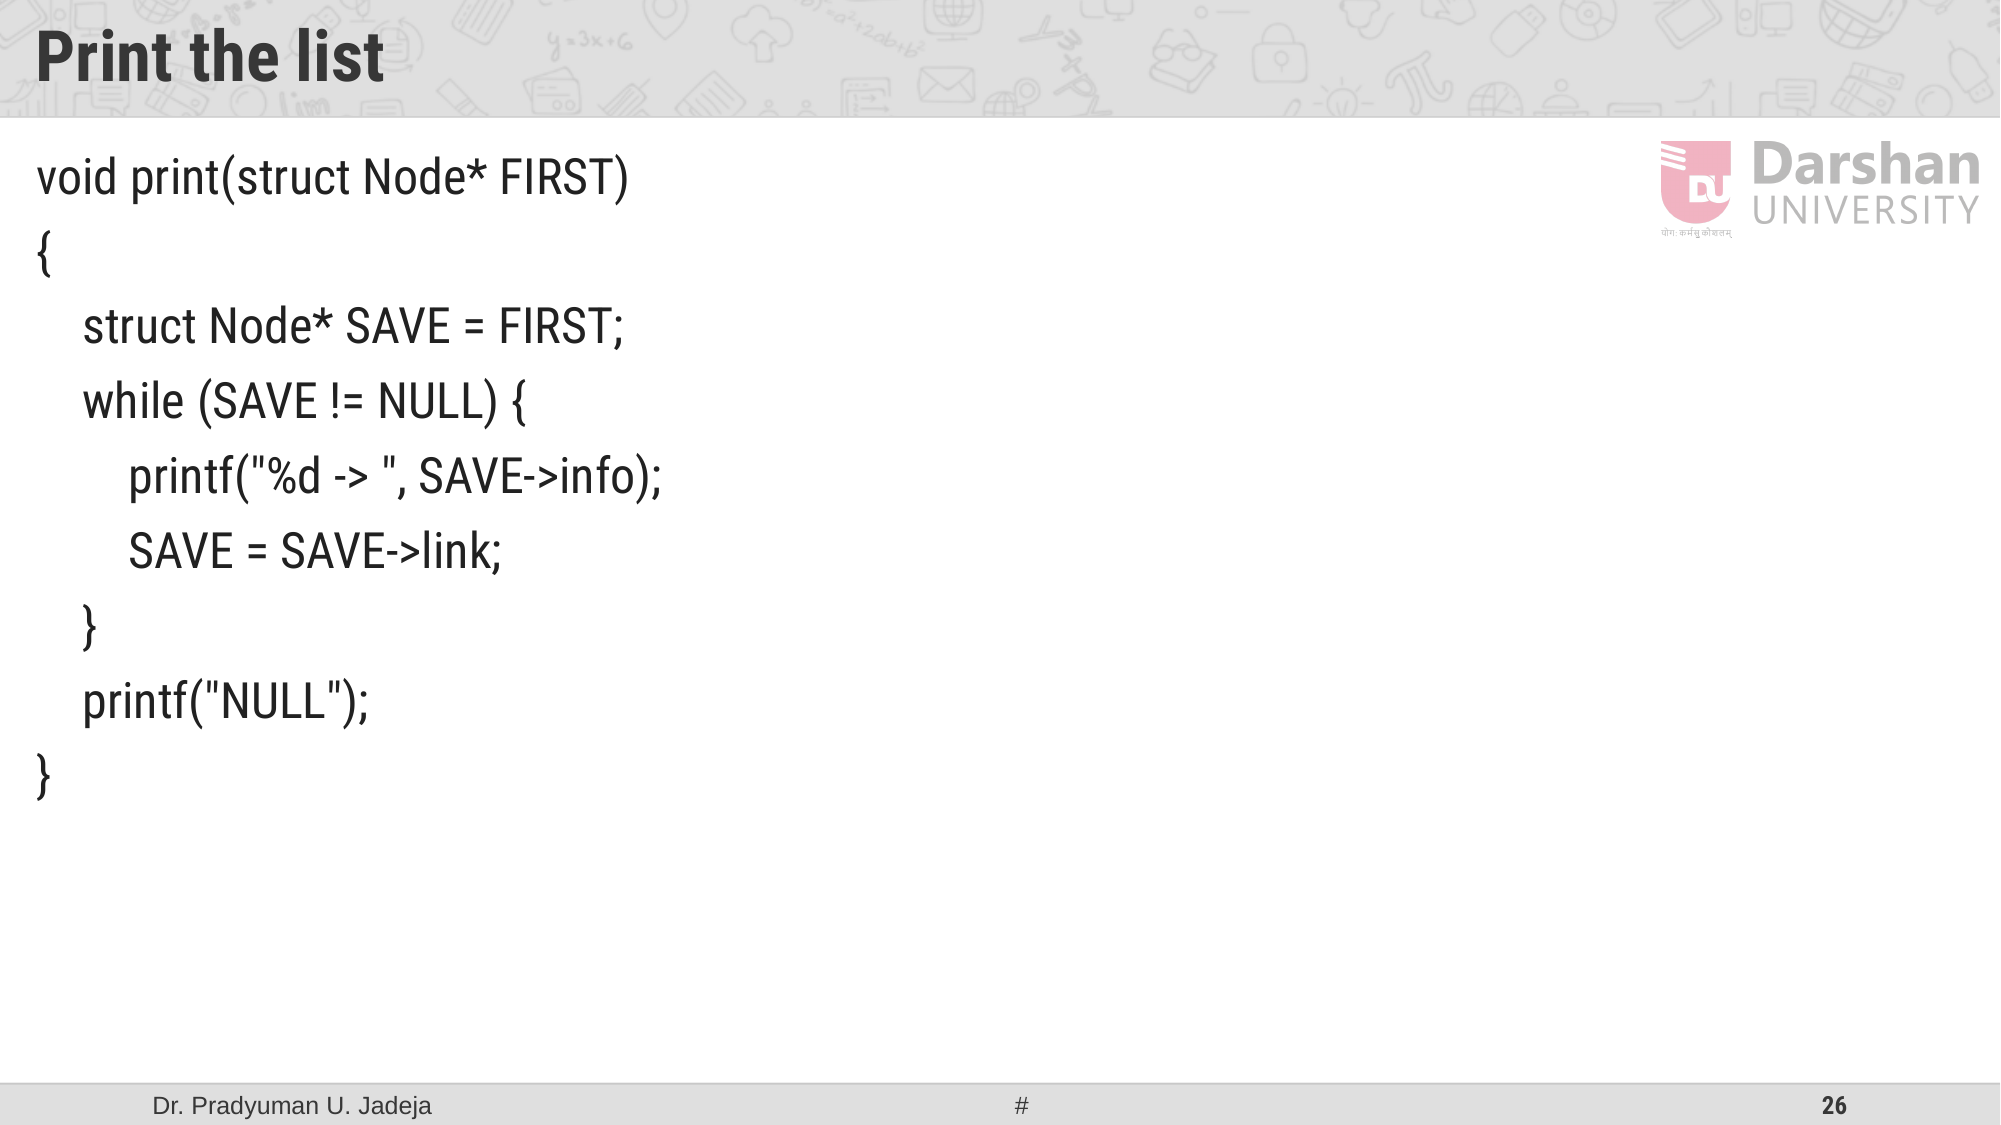

# Print the list
void print(struct Node* FIRST)
{
    struct Node* SAVE = FIRST;
    while (SAVE != NULL) {
        printf("%d -> ", SAVE->info);
        SAVE = SAVE->link;
    }
    printf("NULL");
}